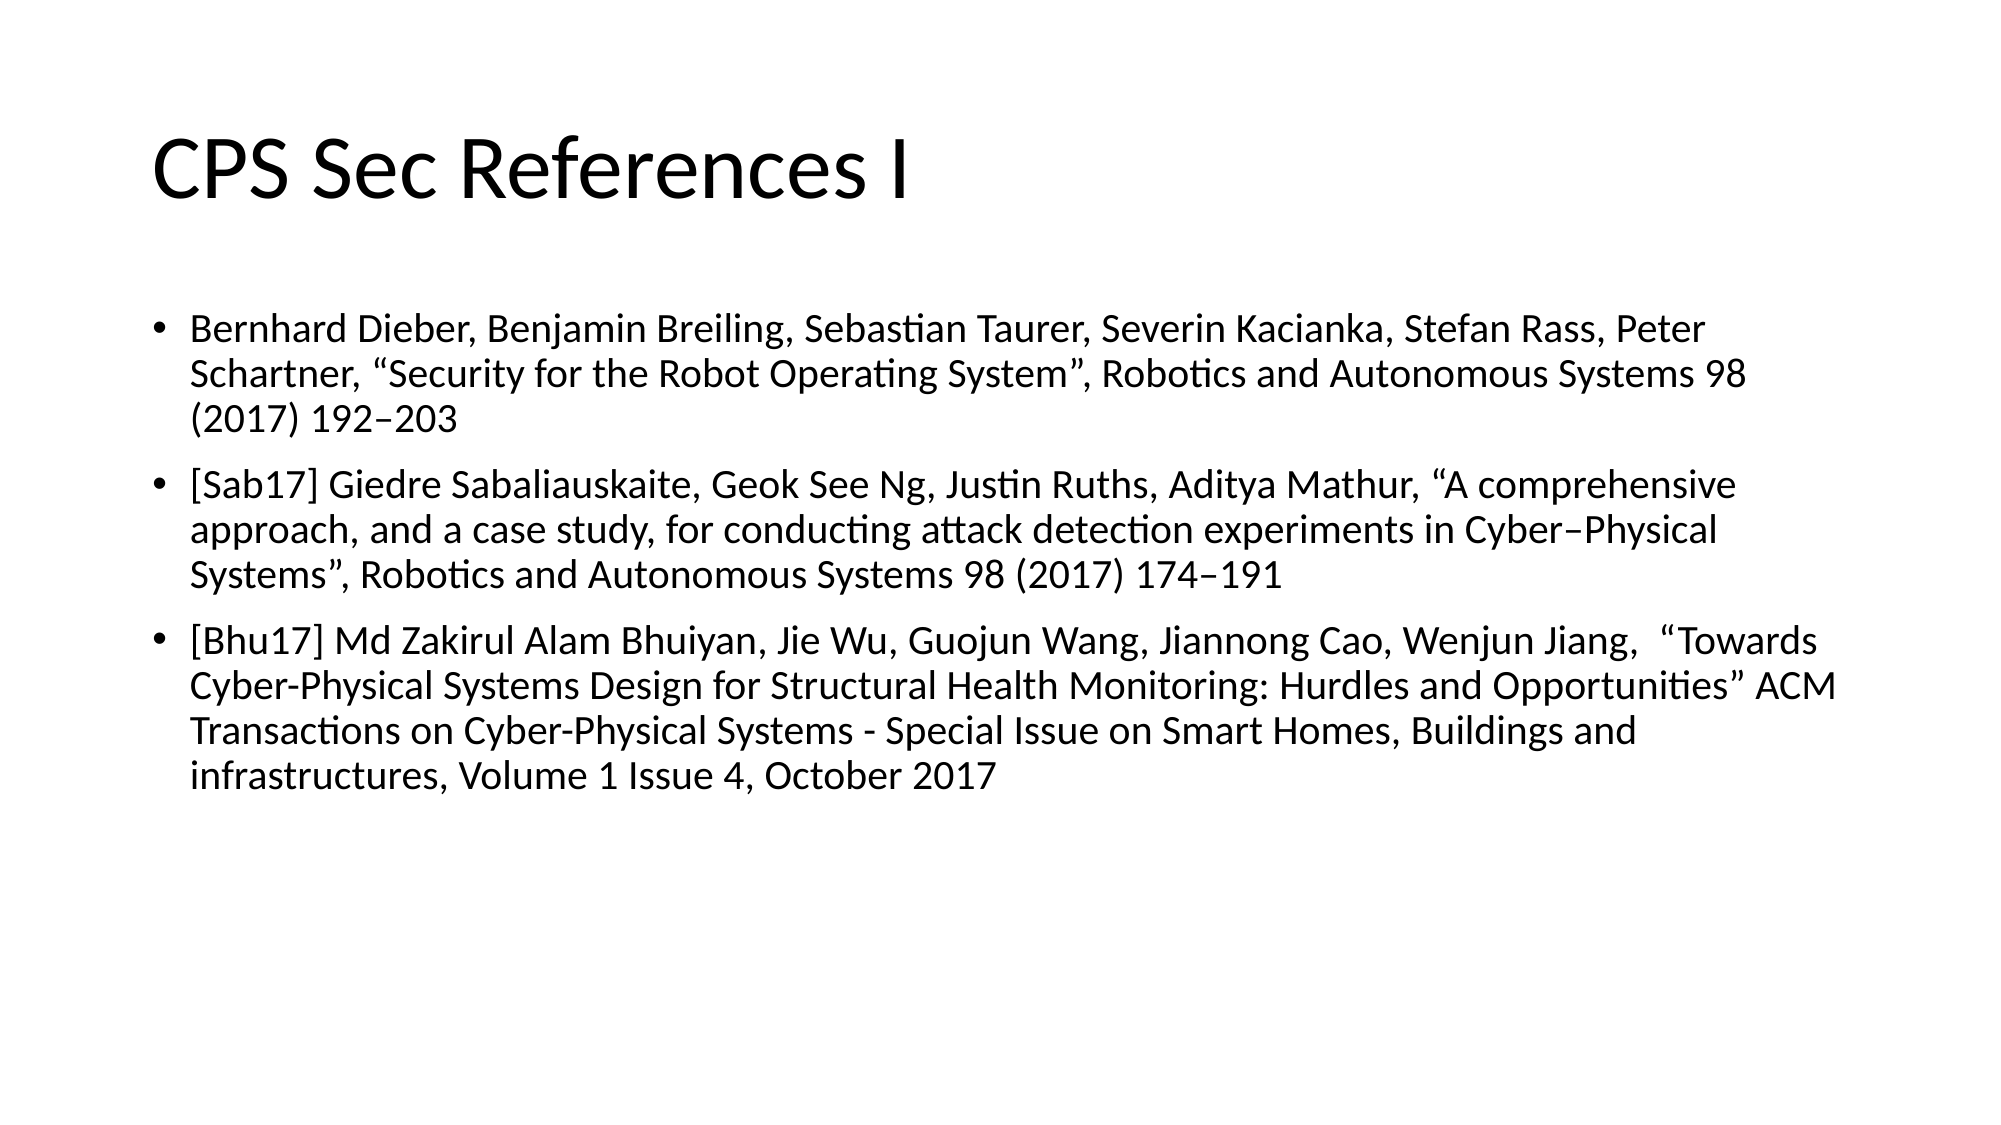

# CPS Sec References I
Bernhard Dieber, Benjamin Breiling, Sebastian Taurer, Severin Kacianka, Stefan Rass, Peter Schartner, “Security for the Robot Operating System”, Robotics and Autonomous Systems 98 (2017) 192–203
[Sab17] Giedre Sabaliauskaite, Geok See Ng, Justin Ruths, Aditya Mathur, “A comprehensive approach, and a case study, for conducting attack detection experiments in Cyber–Physical Systems”, Robotics and Autonomous Systems 98 (2017) 174–191
[Bhu17] Md Zakirul Alam Bhuiyan, Jie Wu, Guojun Wang, Jiannong Cao, Wenjun Jiang,  “Towards Cyber-Physical Systems Design for Structural Health Monitoring: Hurdles and Opportunities” ACM Transactions on Cyber-Physical Systems - Special Issue on Smart Homes, Buildings and infrastructures, Volume 1 Issue 4, October 2017